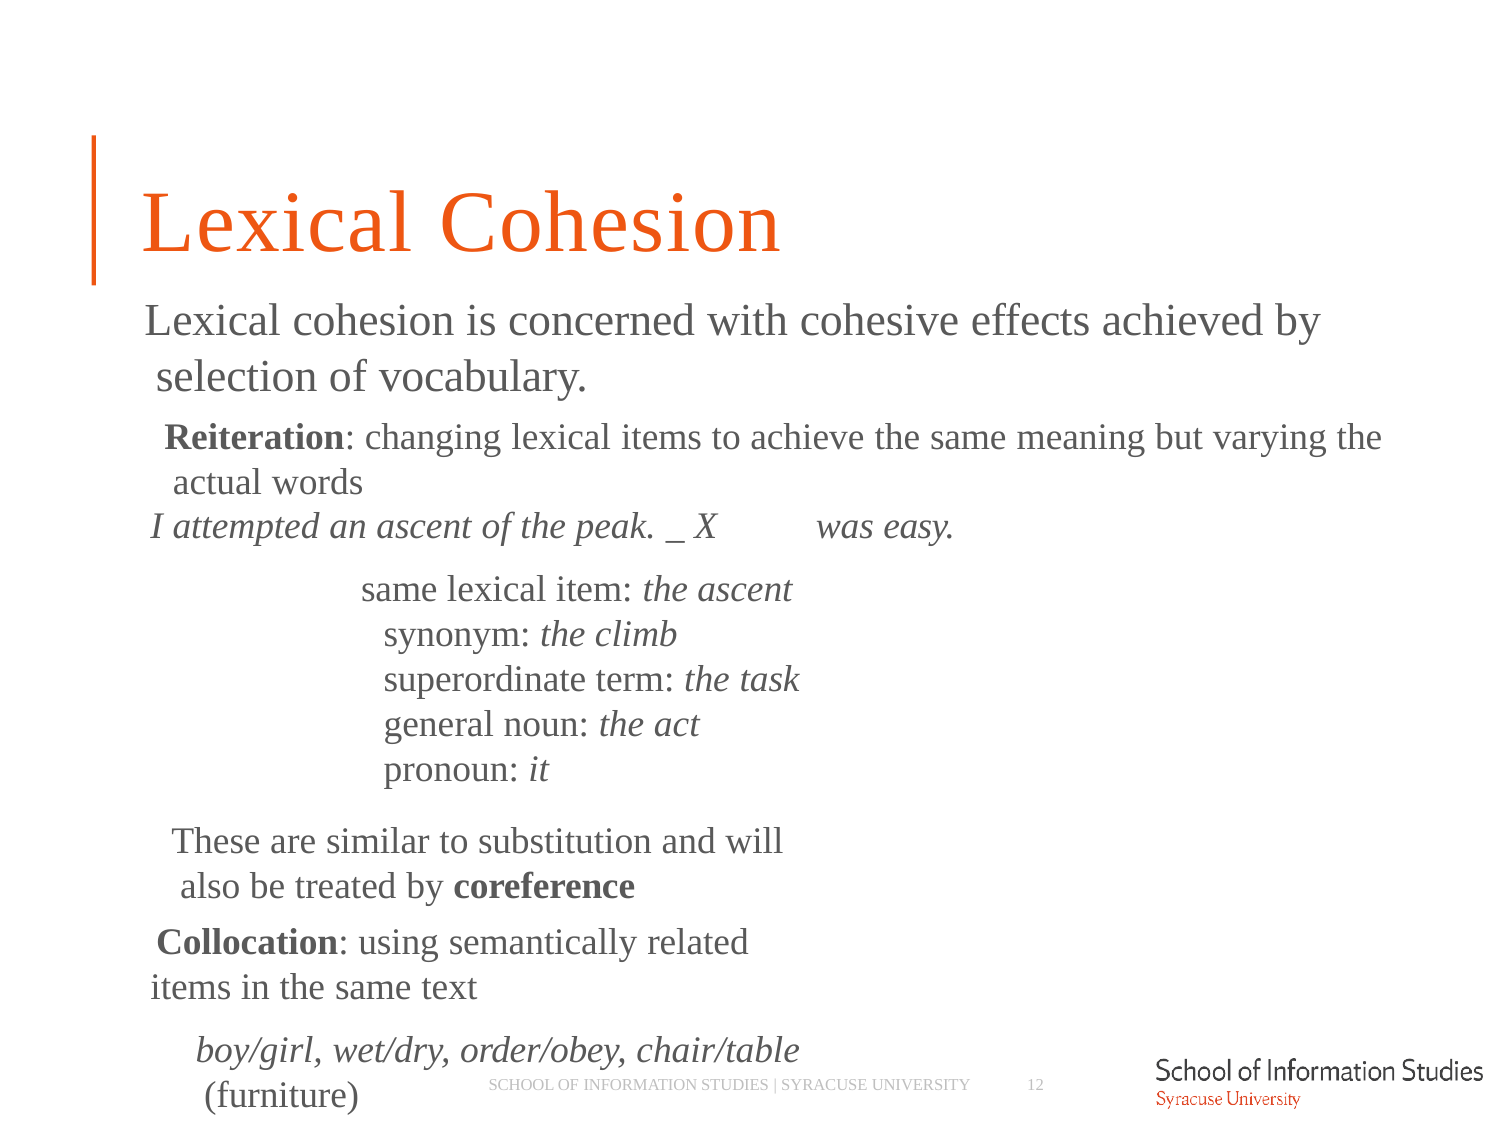

# Lexical Cohesion
Lexical cohesion is concerned with cohesive effects achieved by  selection of vocabulary.
­ Reiteration: changing lexical items to achieve the same meaning but varying the  actual words
I attempted an ascent of the peak. _ X	was easy.
same lexical item: the ascent  synonym: the climb  superordinate term: the task  general noun: the act  pronoun: it
­ These are similar to substitution and will also be treated by coreference
­ Collocation: using semantically related items in the same text
­ boy/girl, wet/dry, order/obey, chair/table (furniture)
SCHOOL OF INFORMATION STUDIES | SYRACUSE UNIVERSITY
12